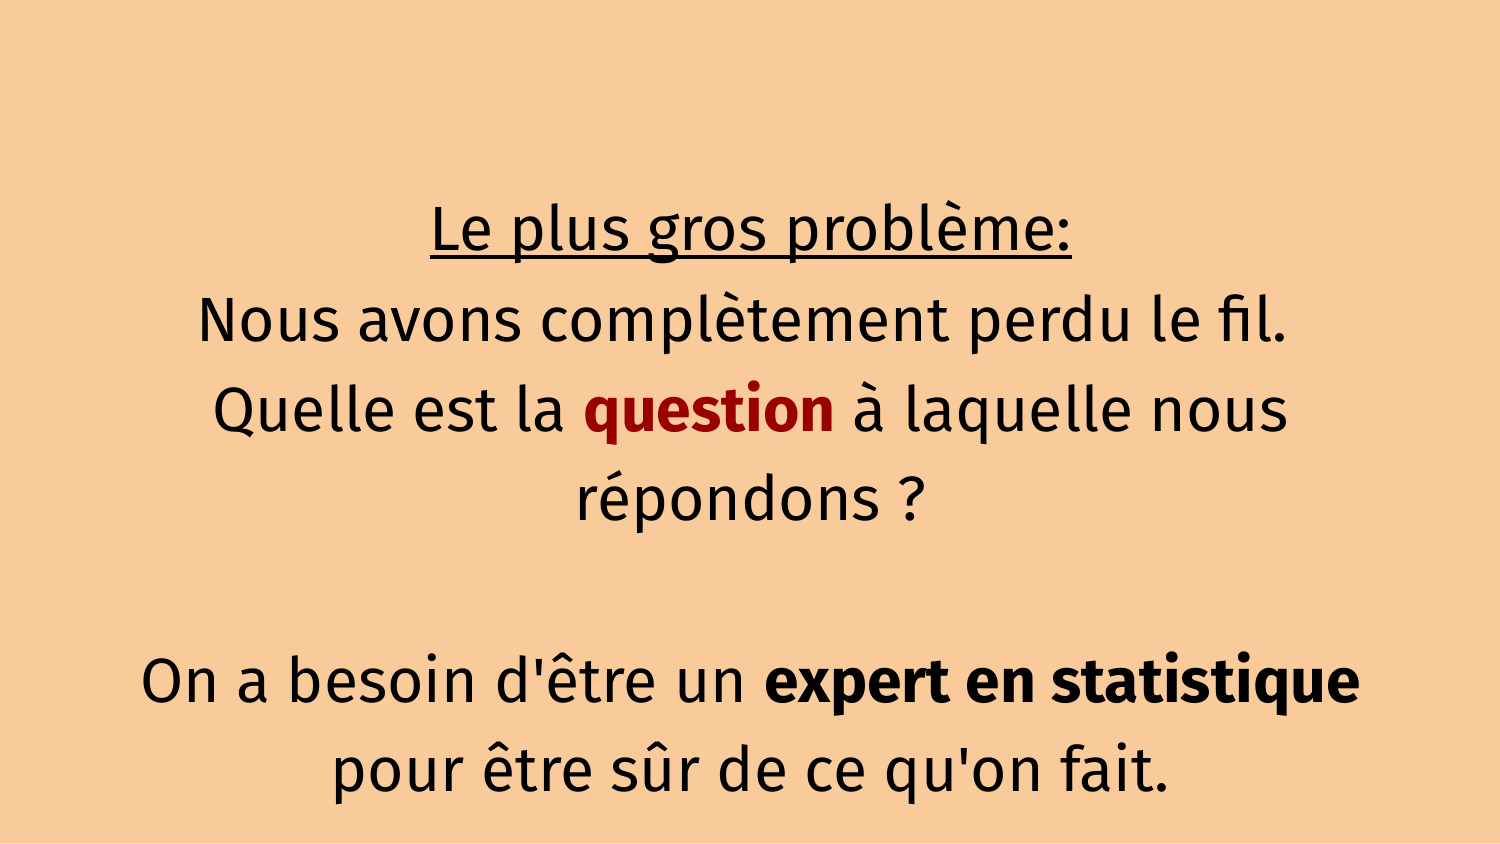

# Le plus gros problème:
Nous avons complètement perdu le fil.  Quelle est la question à laquelle nous répondons ?

On a besoin d'être un expert en statistique pour être sûr de ce qu'on fait.